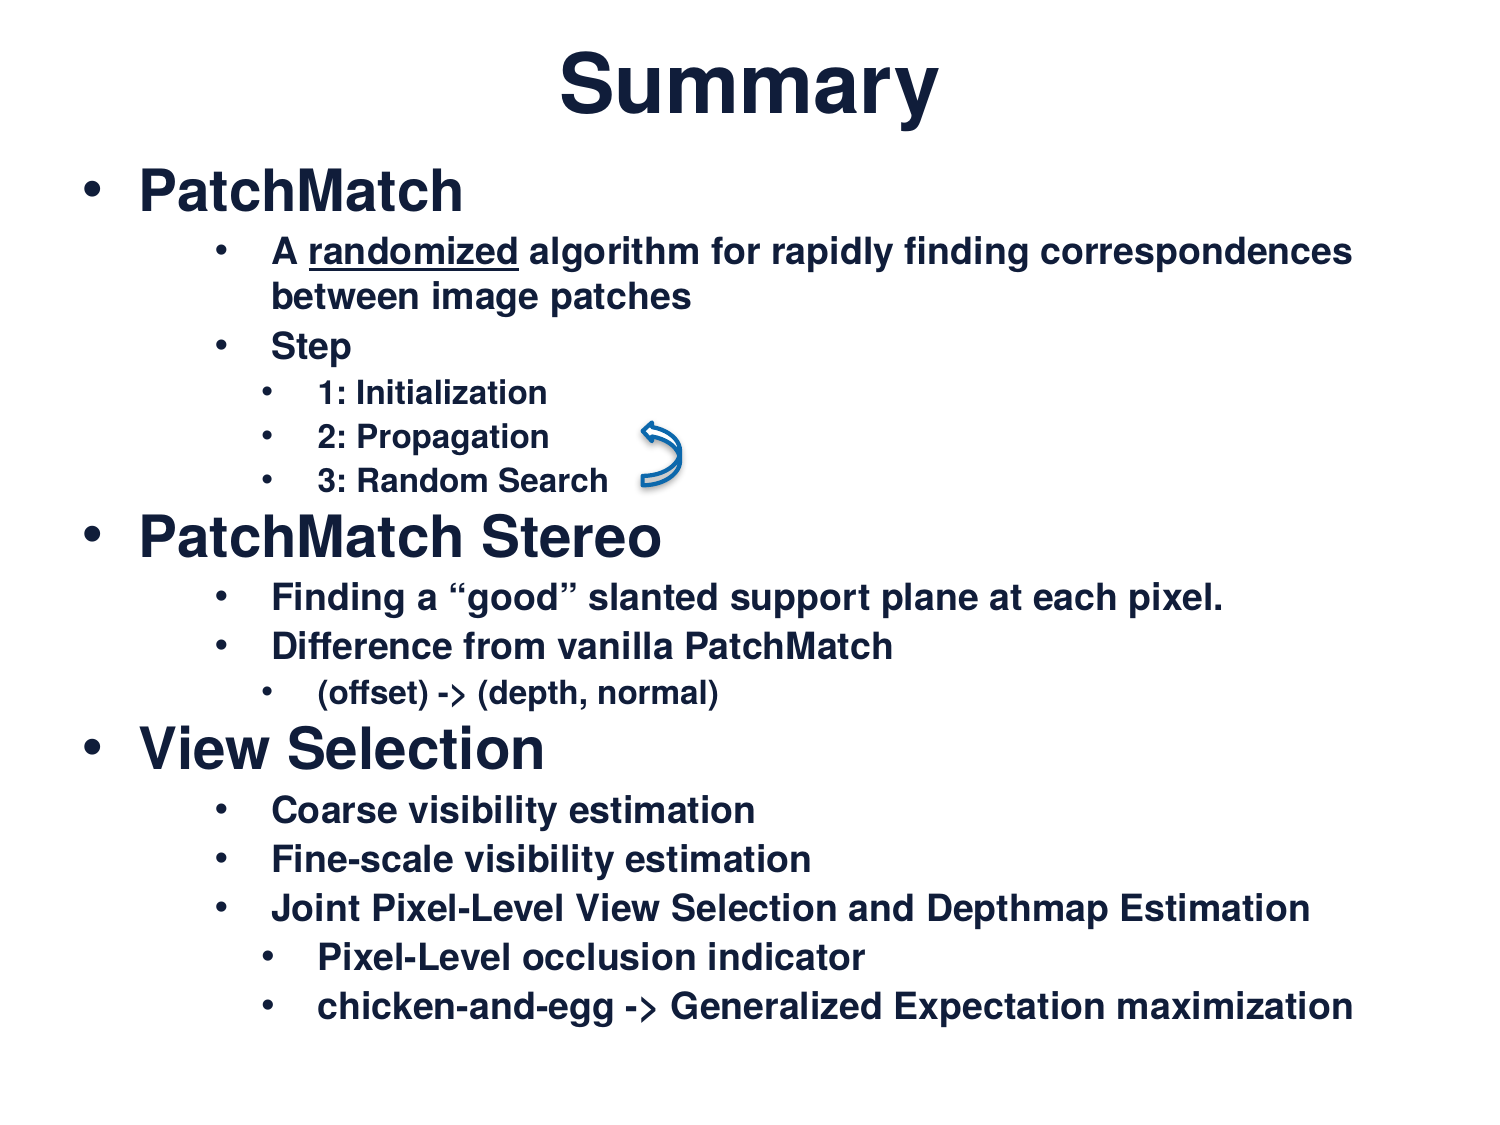

# Summary
PatchMatch
A randomized algorithm for rapidly finding correspondences between image patches
Step
1: Initialization
2: Propagation
3: Random Search
PatchMatch Stereo
Finding a “good” slanted support plane at each pixel.
Difference from vanilla PatchMatch
(offset) -> (depth, normal)
View Selection
Coarse visibility estimation
Fine-scale visibility estimation
Joint Pixel-Level View Selection and Depthmap Estimation
Pixel-Level occlusion indicator
chicken-and-egg -> Generalized Expectation maximization